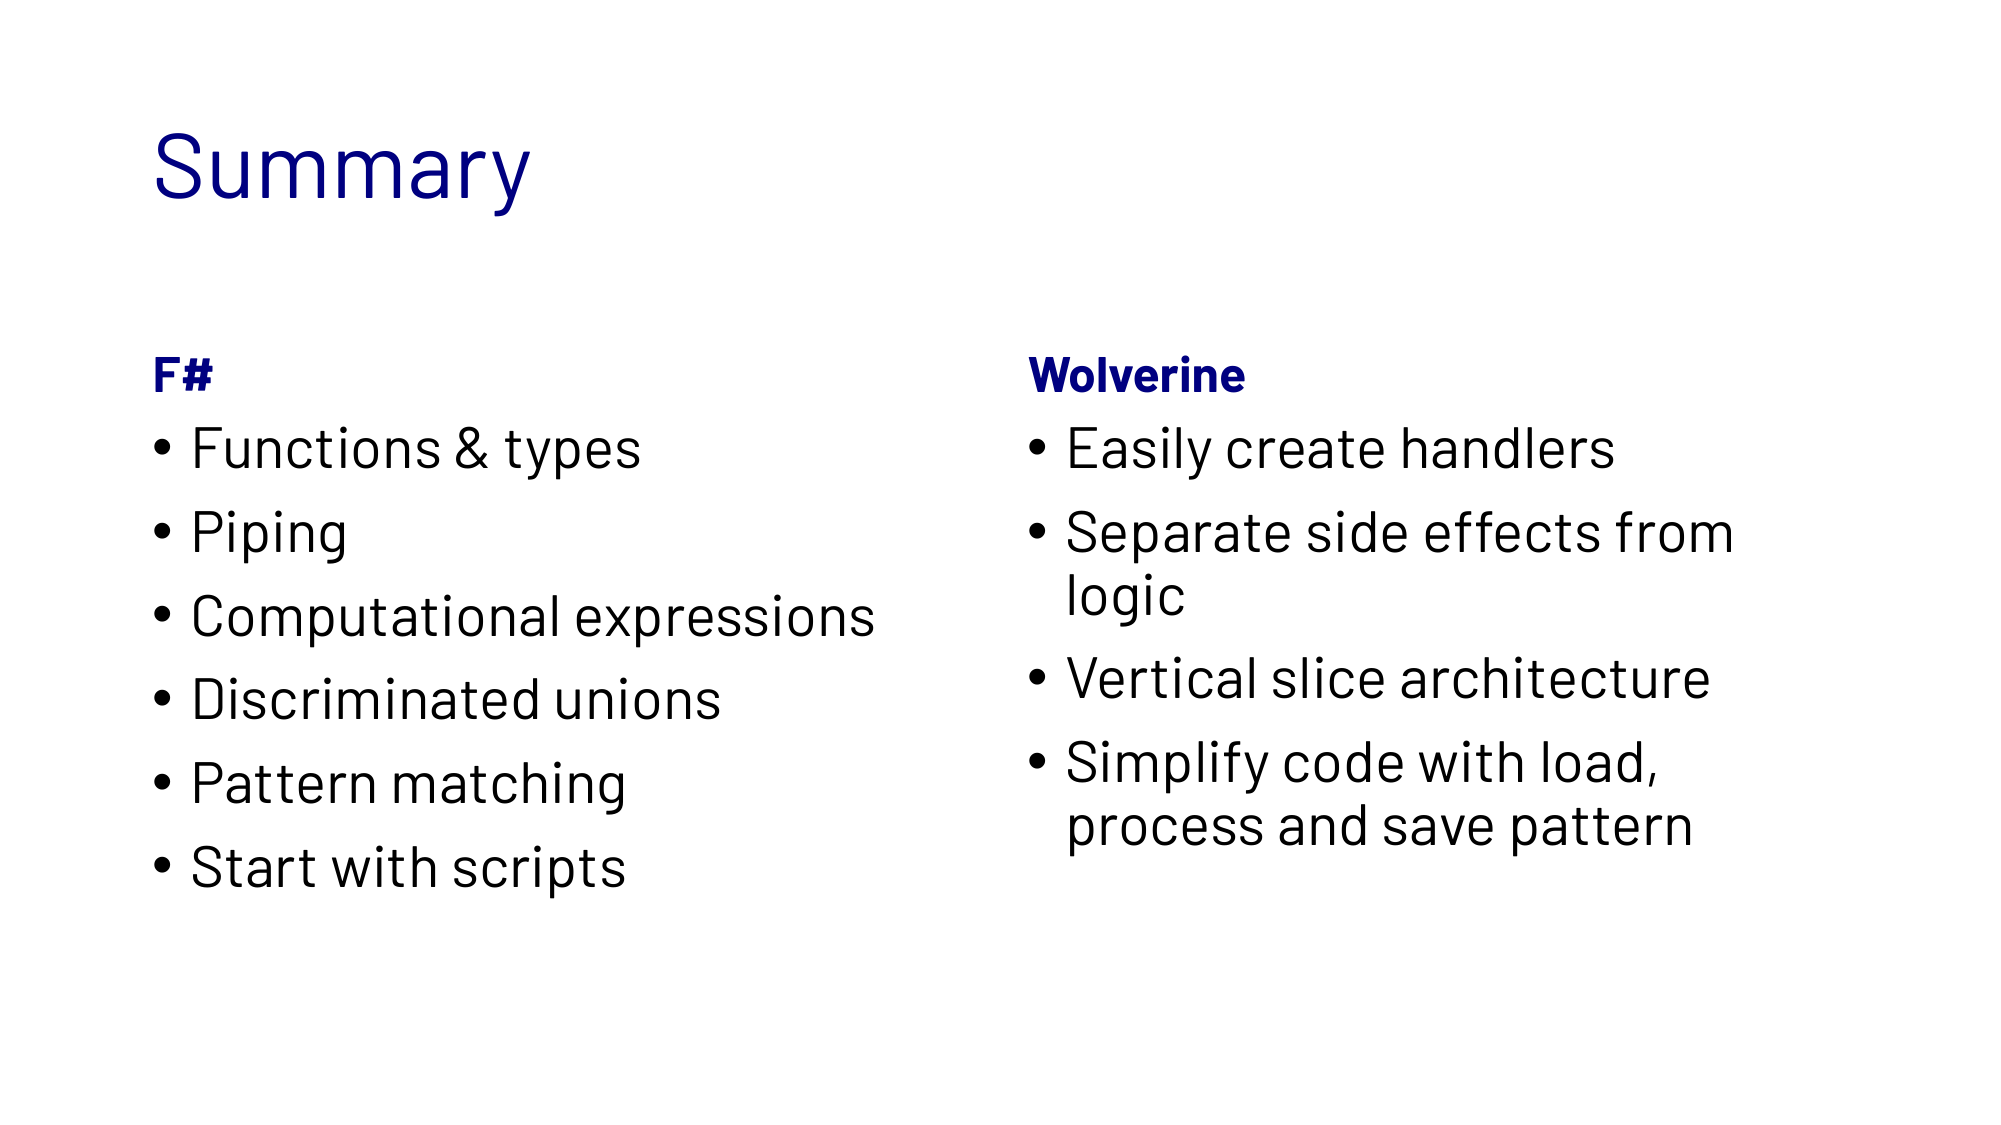

# Summary
F#
Wolverine
Functions & types
Piping
Computational expressions
Discriminated unions
Pattern matching
Start with scripts

Easily create handlers
Separate side effects from logic
Vertical slice architecture
Simplify code with load, process and save pattern